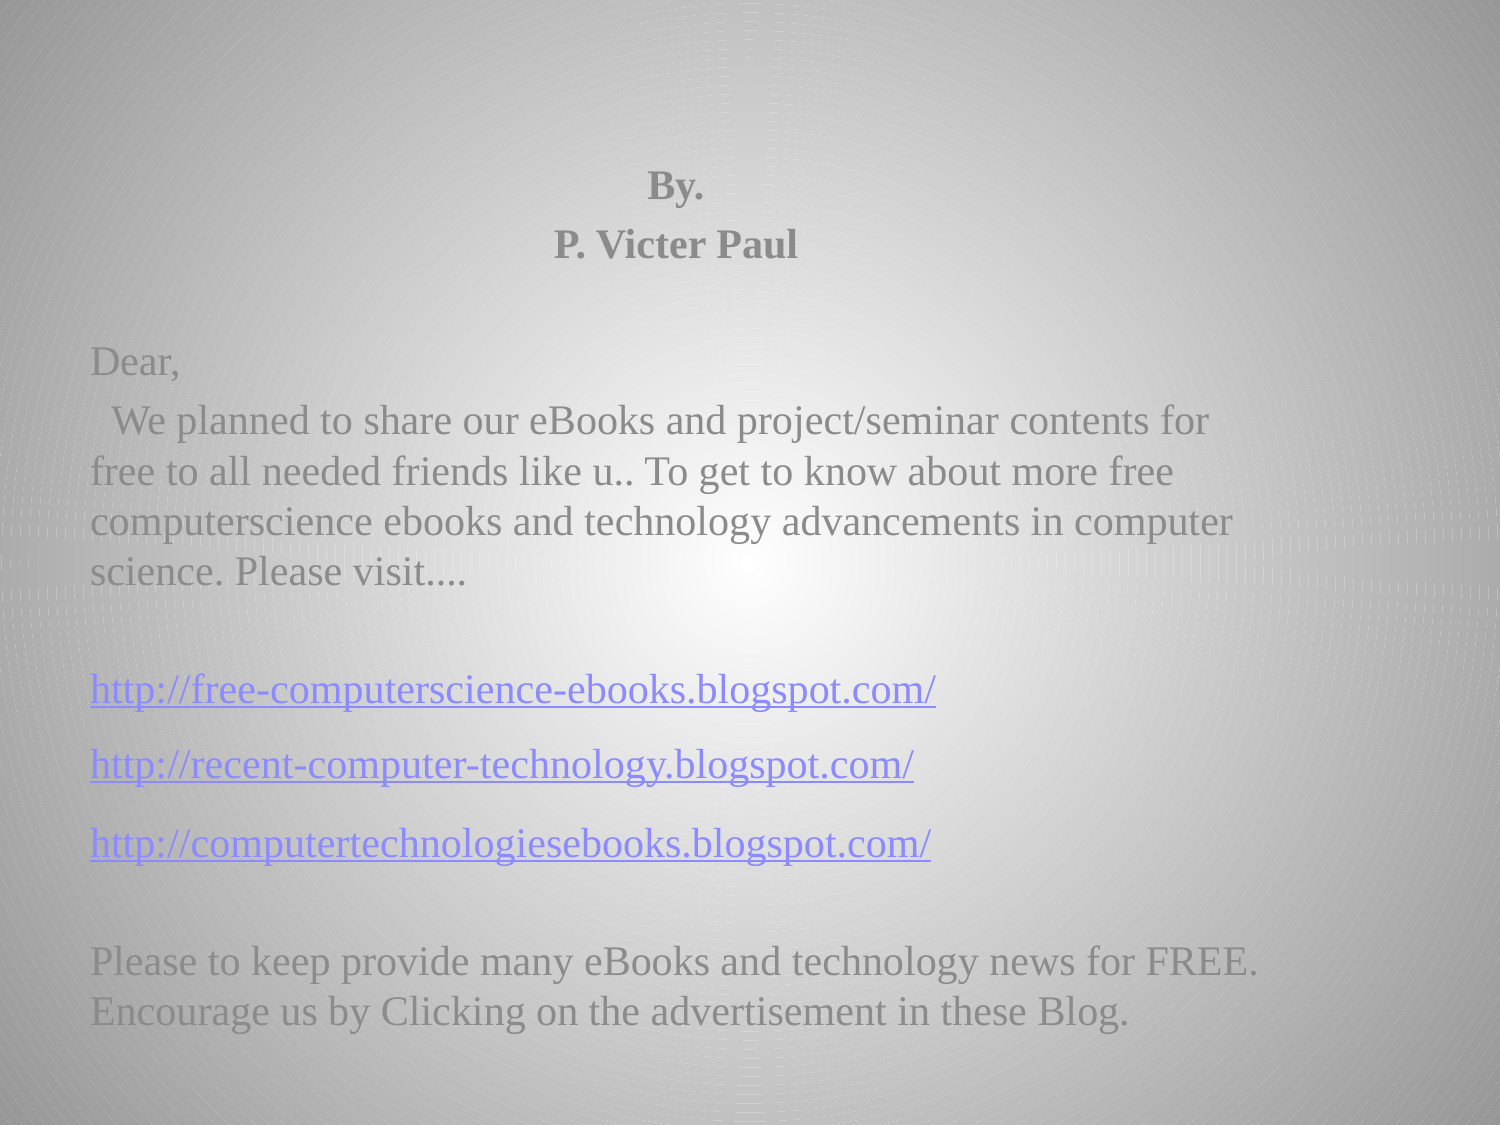

By.
P. Victer Paul

Dear,
  We planned to share our eBooks and project/seminar contents for free to all needed friends like u.. To get to know about more free computerscience ebooks and technology advancements in computer science. Please visit....

http://free-computerscience-ebooks.blogspot.com/

http://recent-computer-technology.blogspot.com/

http://computertechnologiesebooks.blogspot.com/

Please to keep provide many eBooks and technology news for FREE. Encourage us by Clicking on the advertisement in these Blog.